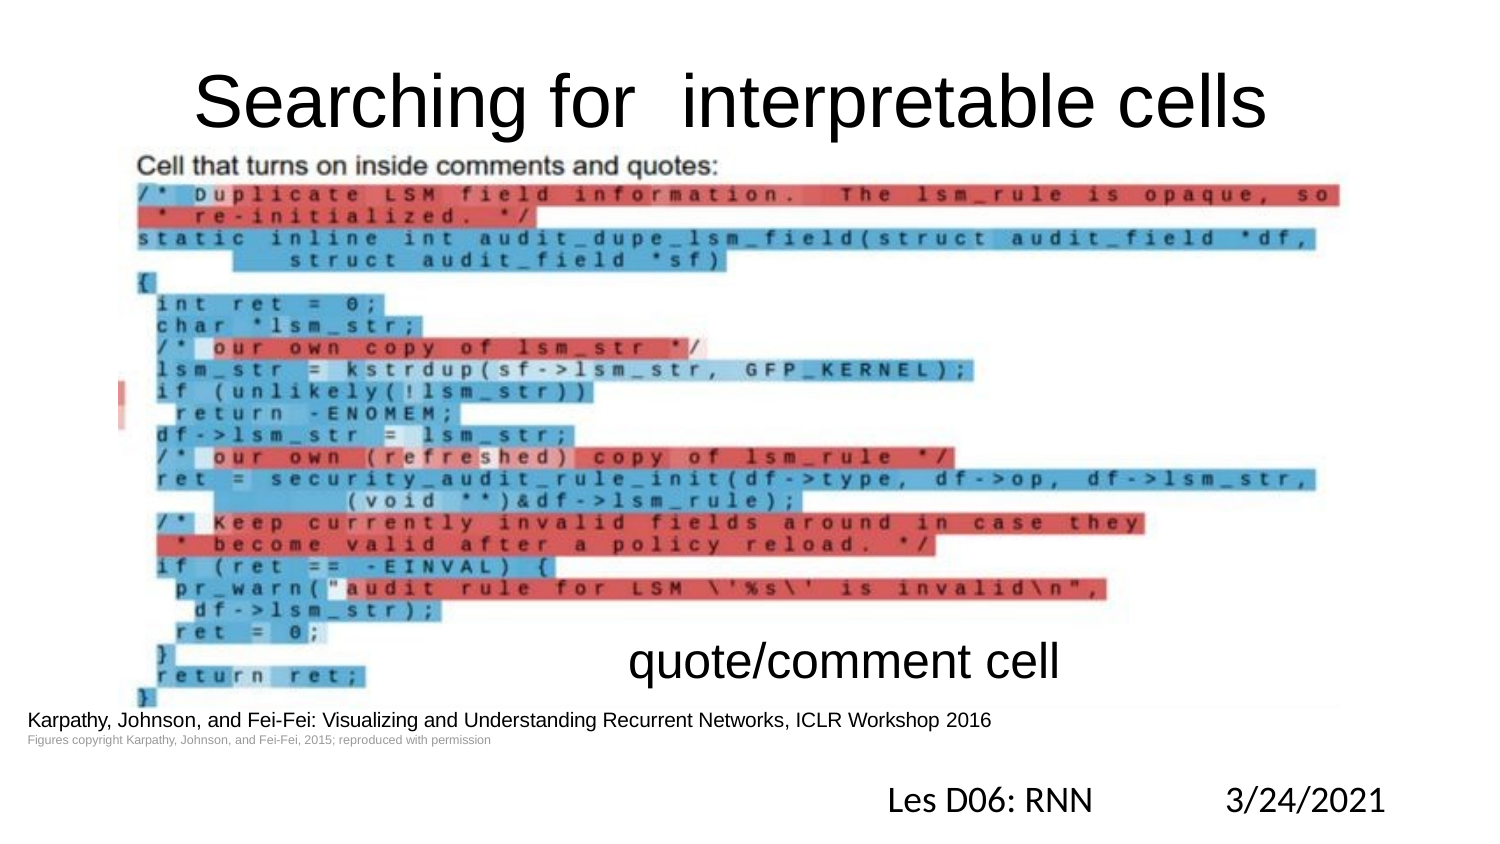

Searching for	interpretable cells

quote/comment cell
Karpathy, Johnson, and Fei-Fei: Visualizing and Understanding Recurrent Networks, ICLR Workshop 2016
Figures copyright Karpathy, Johnson, and Fei-Fei, 2015; reproduced with permission
Les D06: RNN
3/24/2021
Fei-Fei Li & Justin Johnson & Serena Yeung
Fei-Fei Li & Justin Johnson & Serena Yeung	Lecture 10 -	May 2, 2019